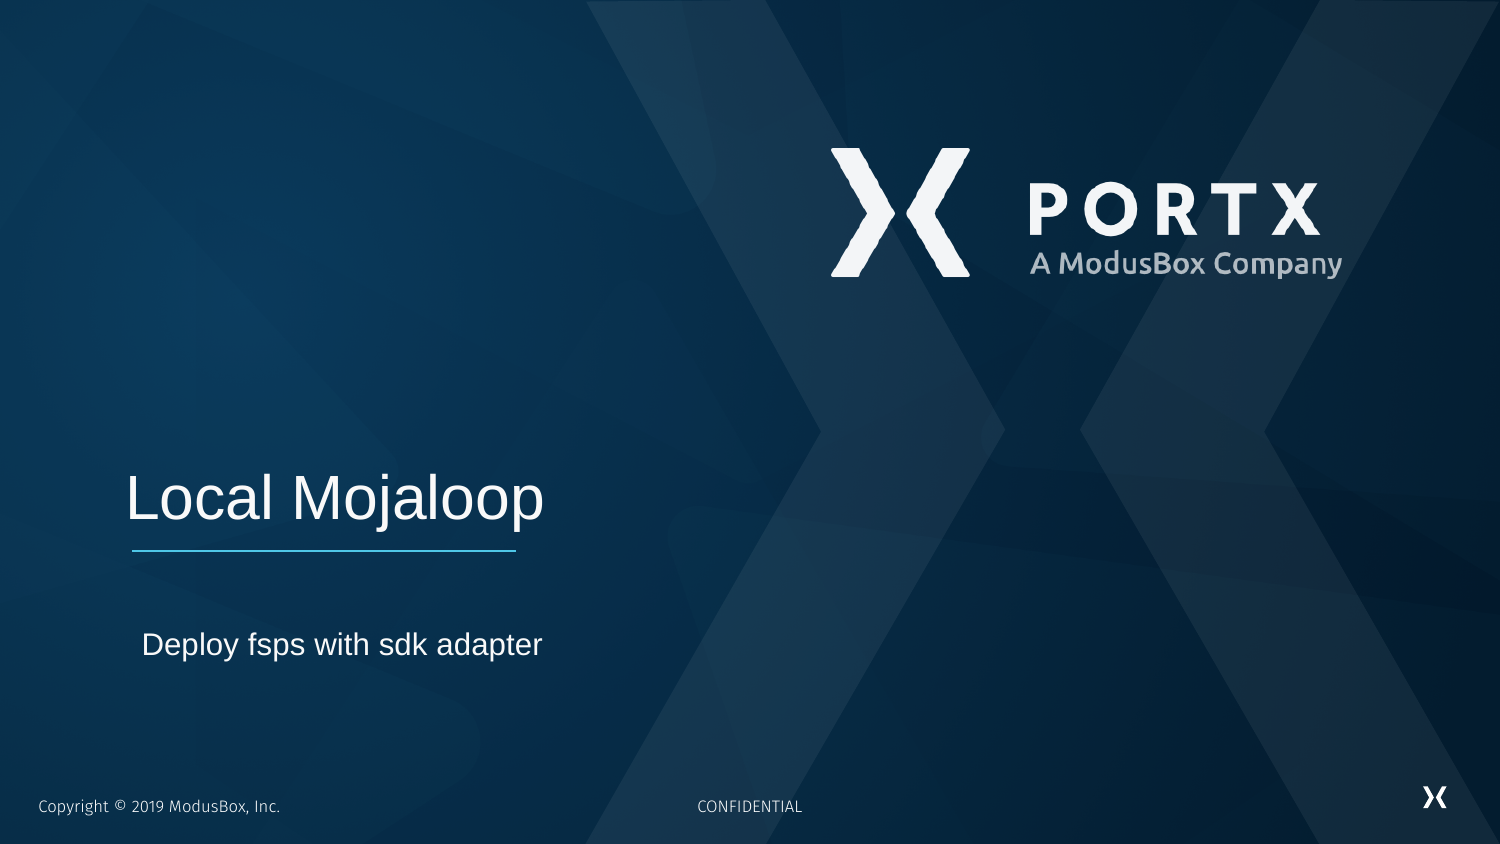

# Local Mojaloop
Deploy fsps with sdk adapter